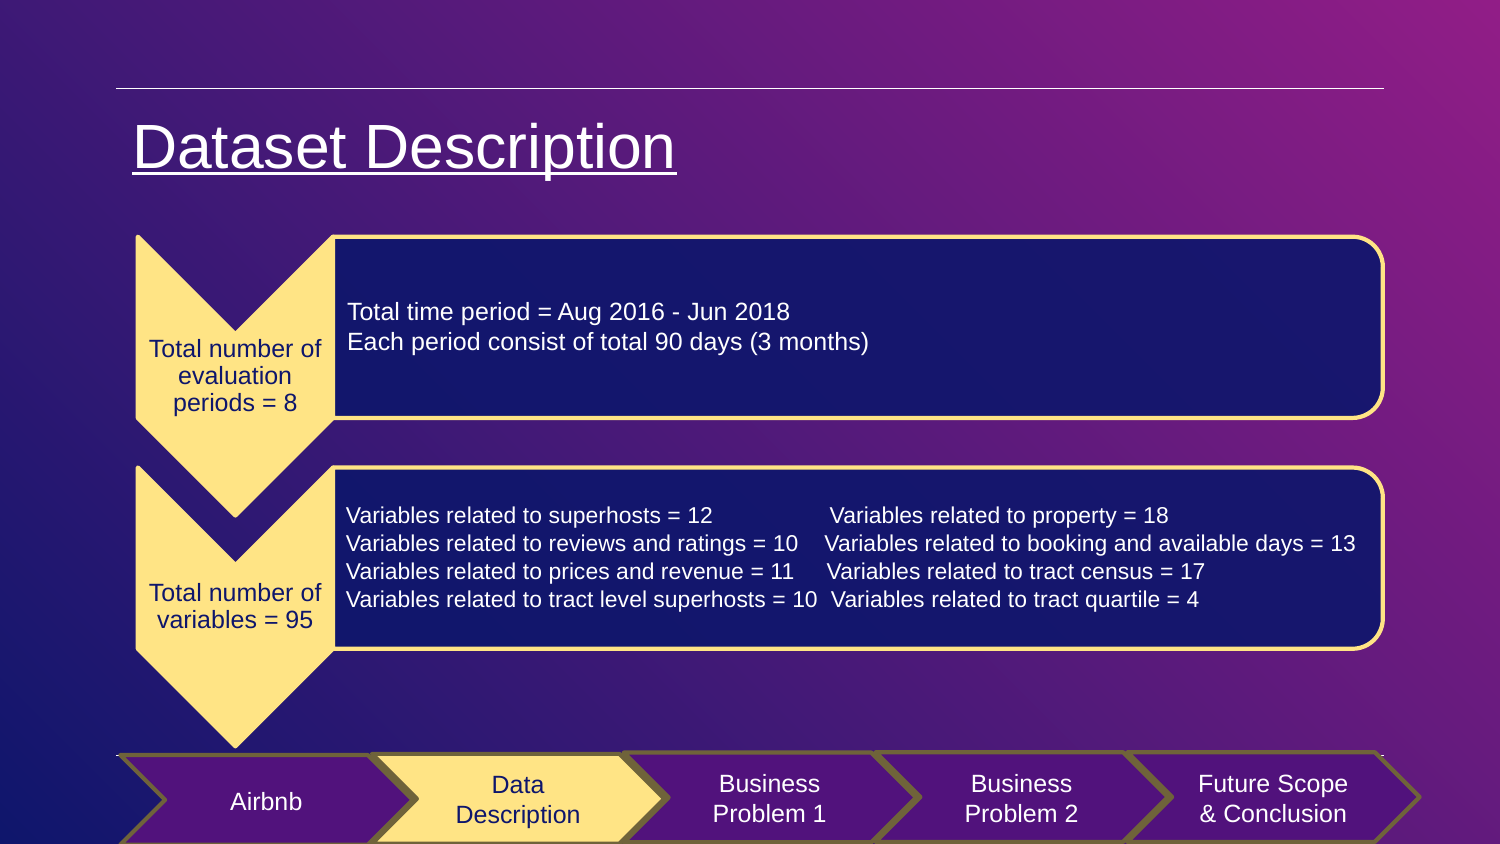

Dataset Description
Total number of evaluation periods = 8
Total time period = Aug 2016 - Jun 2018
Each period consist of total 90 days (3 months)
Total number of variables = 95
Variables related to superhosts = 12                  Variables related to property = 18
Variables related to reviews and ratings = 10    Variables related to booking and available days = 13
Variables related to prices and revenue = 11     Variables related to tract census = 17
Variables related to tract level superhosts = 10  Variables related to tract quartile = 4
Business Problem 2
Future Scope & Conclusion
Business Problem 1
Data Description
Airbnb